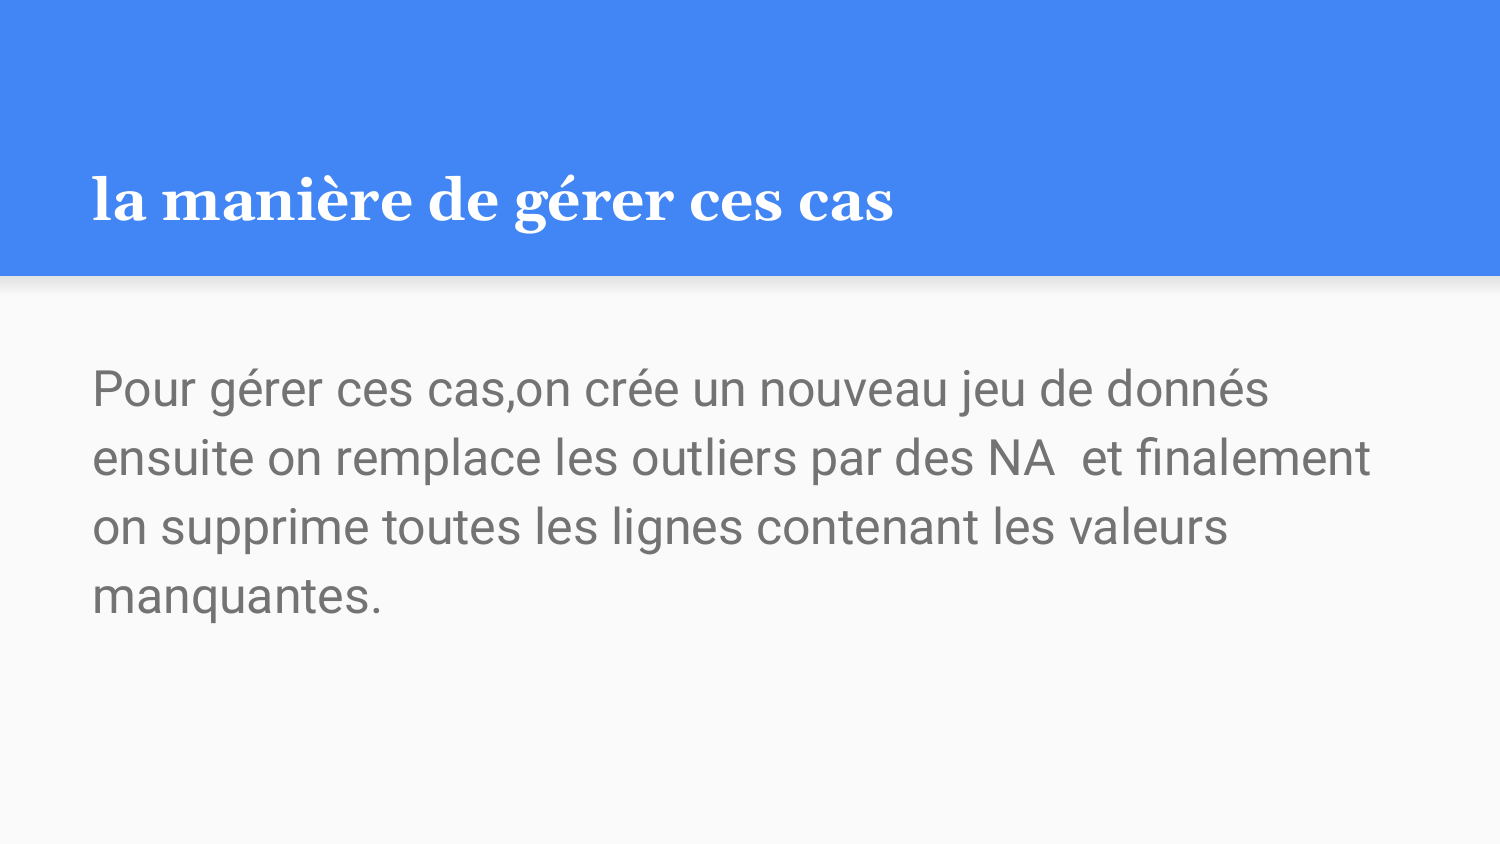

# la manière de gérer ces cas
Pour gérer ces cas,on crée un nouveau jeu de donnés ensuite on remplace les outliers par des NA  et finalement on supprime toutes les lignes contenant les valeurs manquantes.